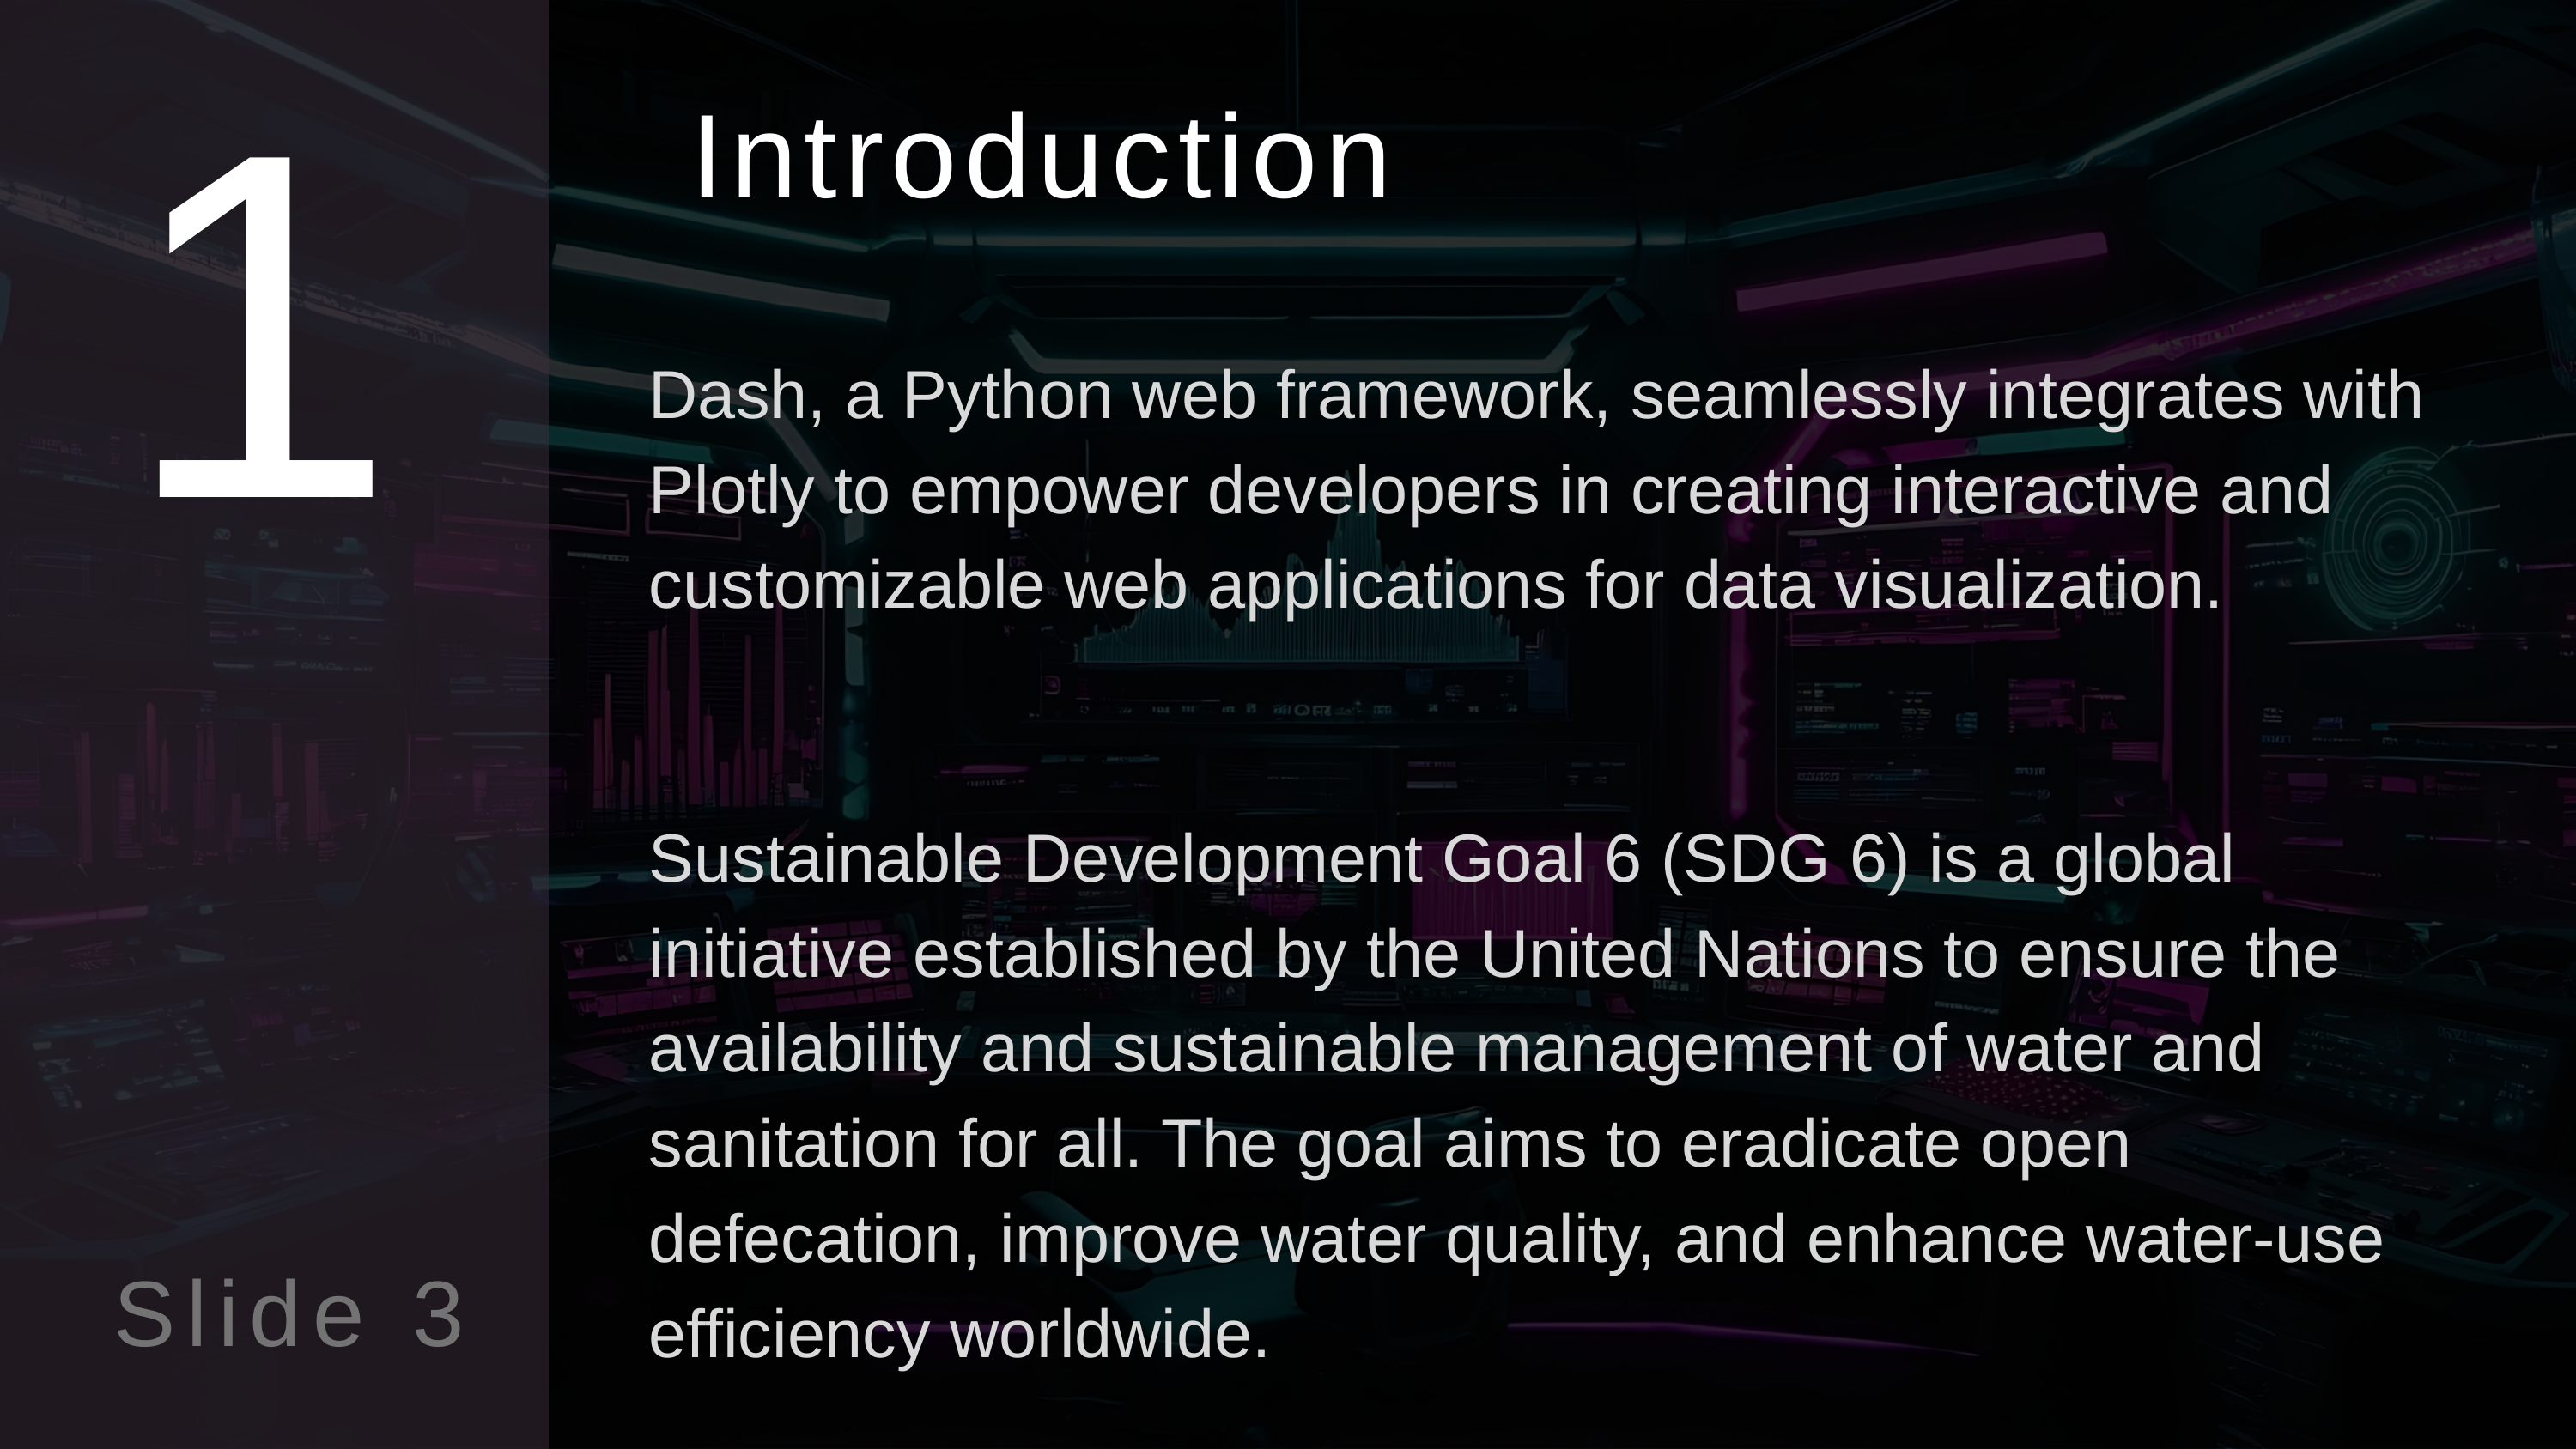

1

Introduction
Dash, a Python web framework, seamlessly integrates with Plotly to empower developers in creating interactive and customizable web applications for data visualization.
Sustainable Development Goal 6 (SDG 6) is a global initiative established by the United Nations to ensure the availability and sustainable management of water and sanitation for all. The goal aims to eradicate open defecation, improve water quality, and enhance water-use efficiency worldwide.
Slide 3